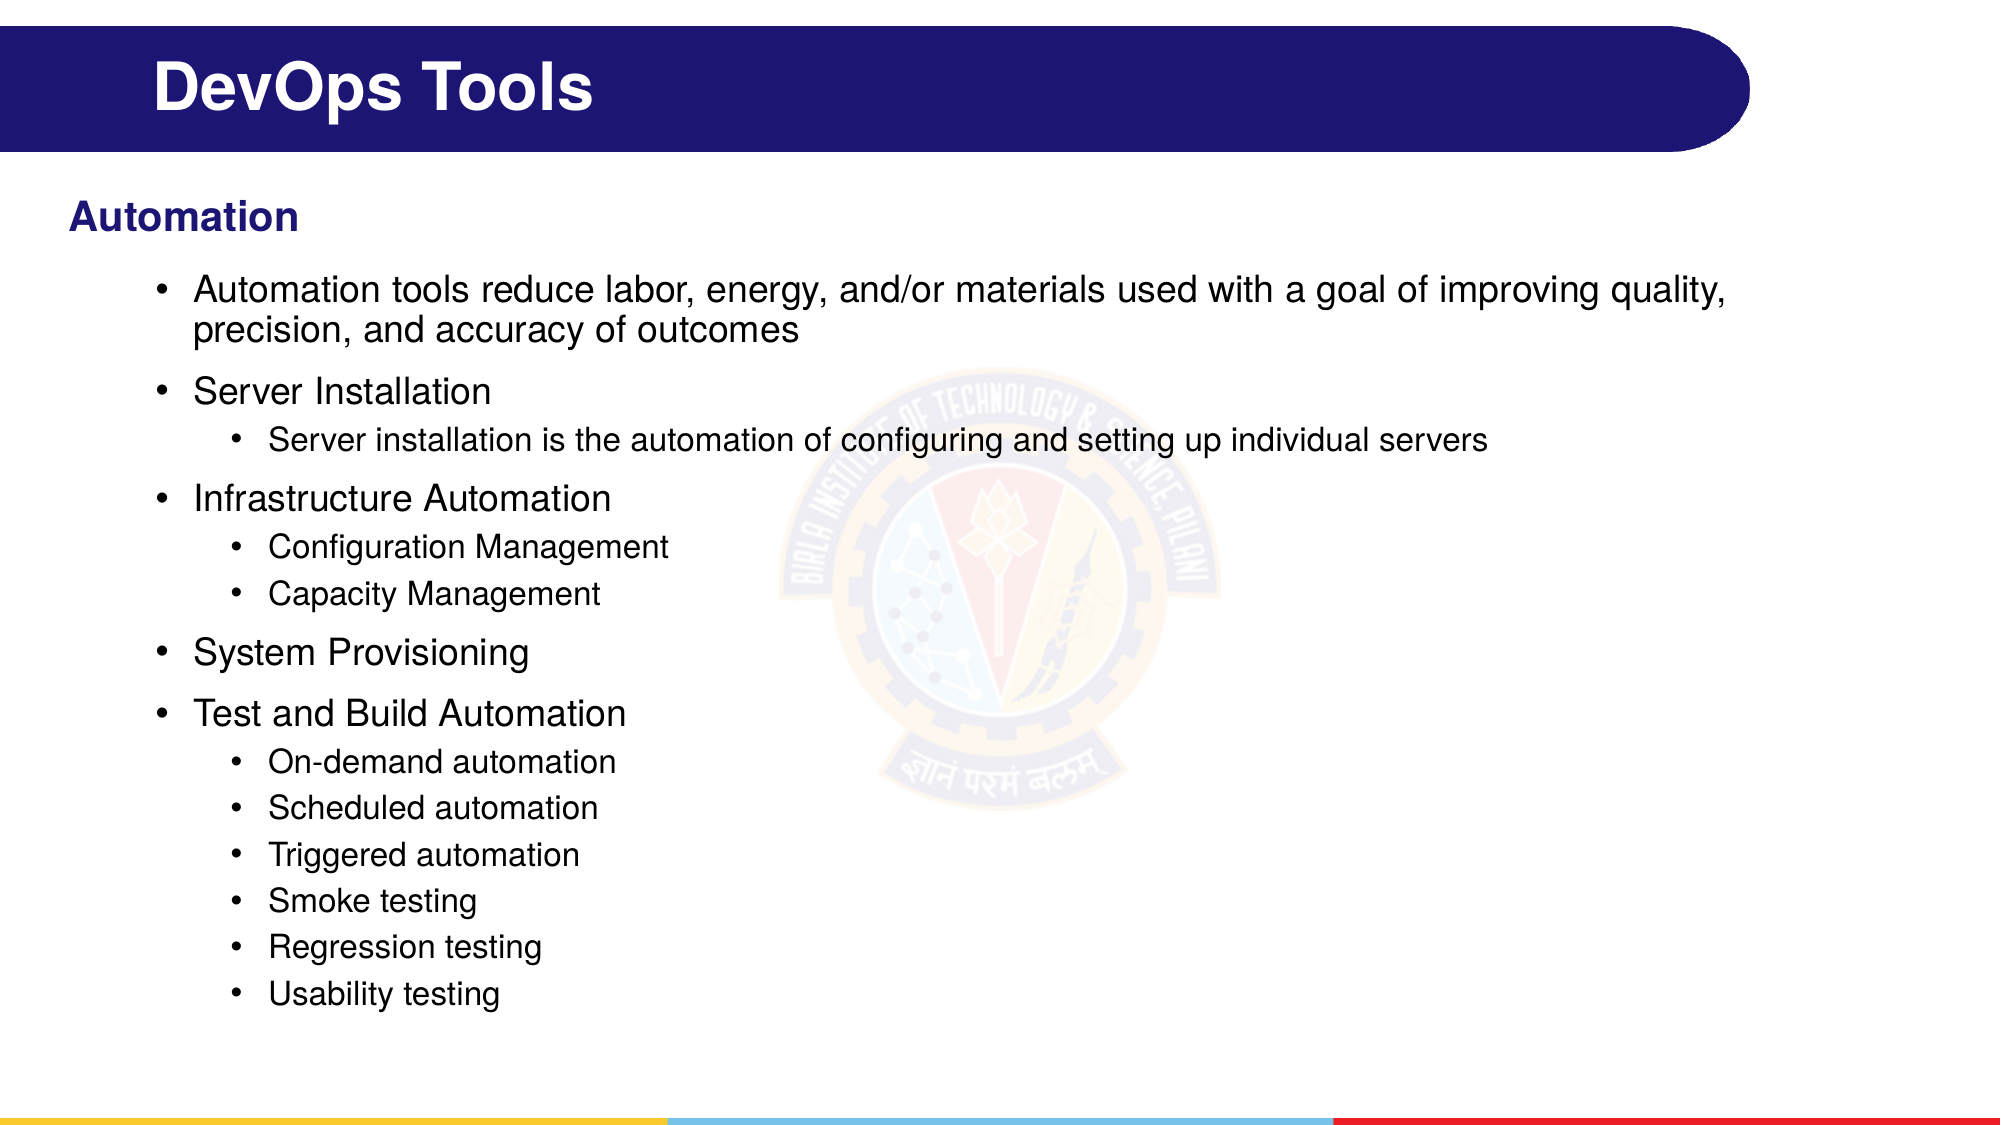

# DevOps Tools
Automation
Automation tools reduce labor, energy, and/or materials used with a goal of improving quality, precision, and accuracy of outcomes
Server Installation
Server installation is the automation of configuring and setting up individual servers
Infrastructure Automation
Configuration Management
Capacity Management
System Provisioning
Test and Build Automation
On-demand automation
Scheduled automation
Triggered automation
Smoke testing
Regression testing
Usability testing